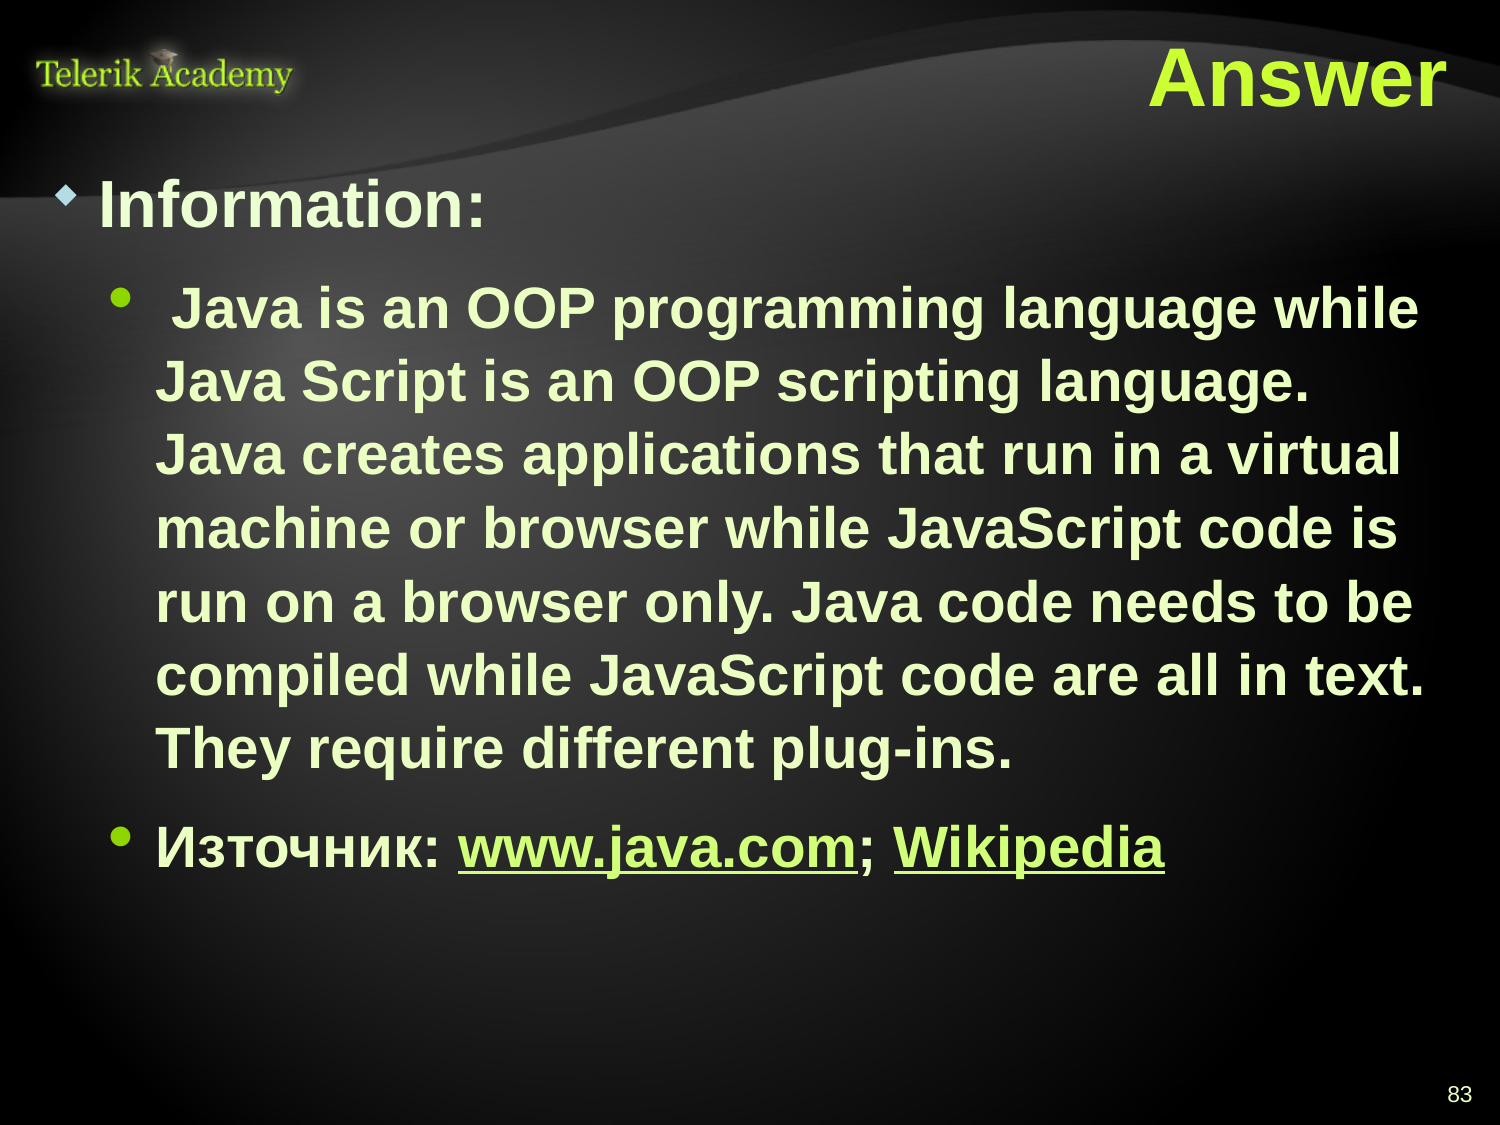

# Answer
Information:
 Java is an OOP programming language while Java Script is an OOP scripting language. Java creates applications that run in a virtual machine or browser while JavaScript code is run on a browser only. Java code needs to be compiled while JavaScript code are all in text. They require different plug-ins.
Източник: www.java.com; Wikipedia
83